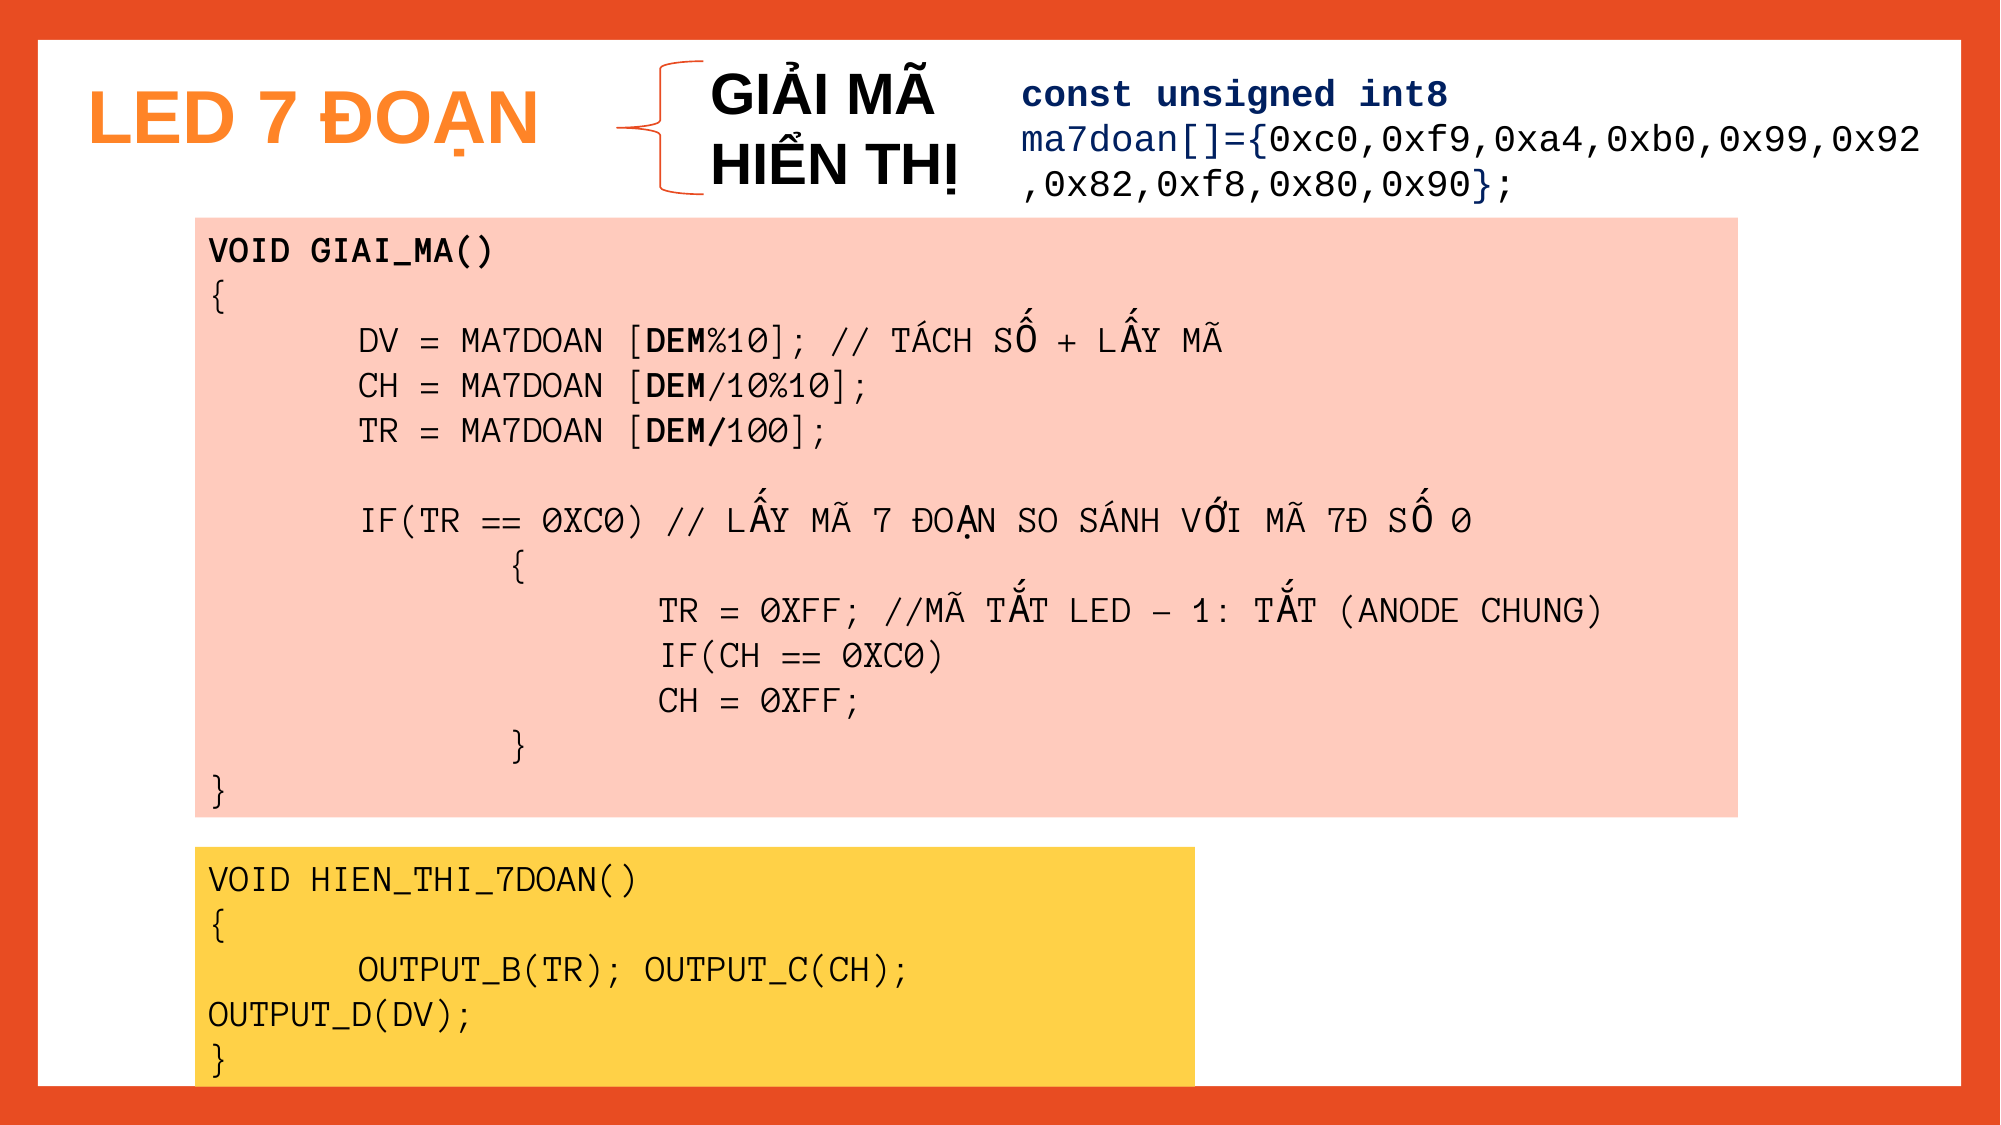

GIẢI MÃ
HIỂN THỊ
LED 7 ĐOẠN

const unsigned int8 ma7doan[]={0xc0,0xf9,0xa4,0xb0,0x99,0x92,0x82,0xf8,0x80,0x90};
VOID GIAI_MA()
{
	DV = MA7DOAN [DEM%10]; // TÁCH SỐ + LẤY MÃ
	CH = MA7DOAN [DEM/10%10];
	TR = MA7DOAN [DEM/100];
	IF(TR == 0XC0) // LẤY MÃ 7 ĐOẠN SO SÁNH VỚI MÃ 7Đ SỐ 0
		{
			TR = 0XFF; //MÃ TẮT LED – 1: TẮT (ANODE CHUNG)
			IF(CH == 0XC0)
			CH = 0XFF;
		}
}
VOID HIEN_THI_7DOAN()
{
	OUTPUT_B(TR); OUTPUT_C(CH); OUTPUT_D(DV);
}